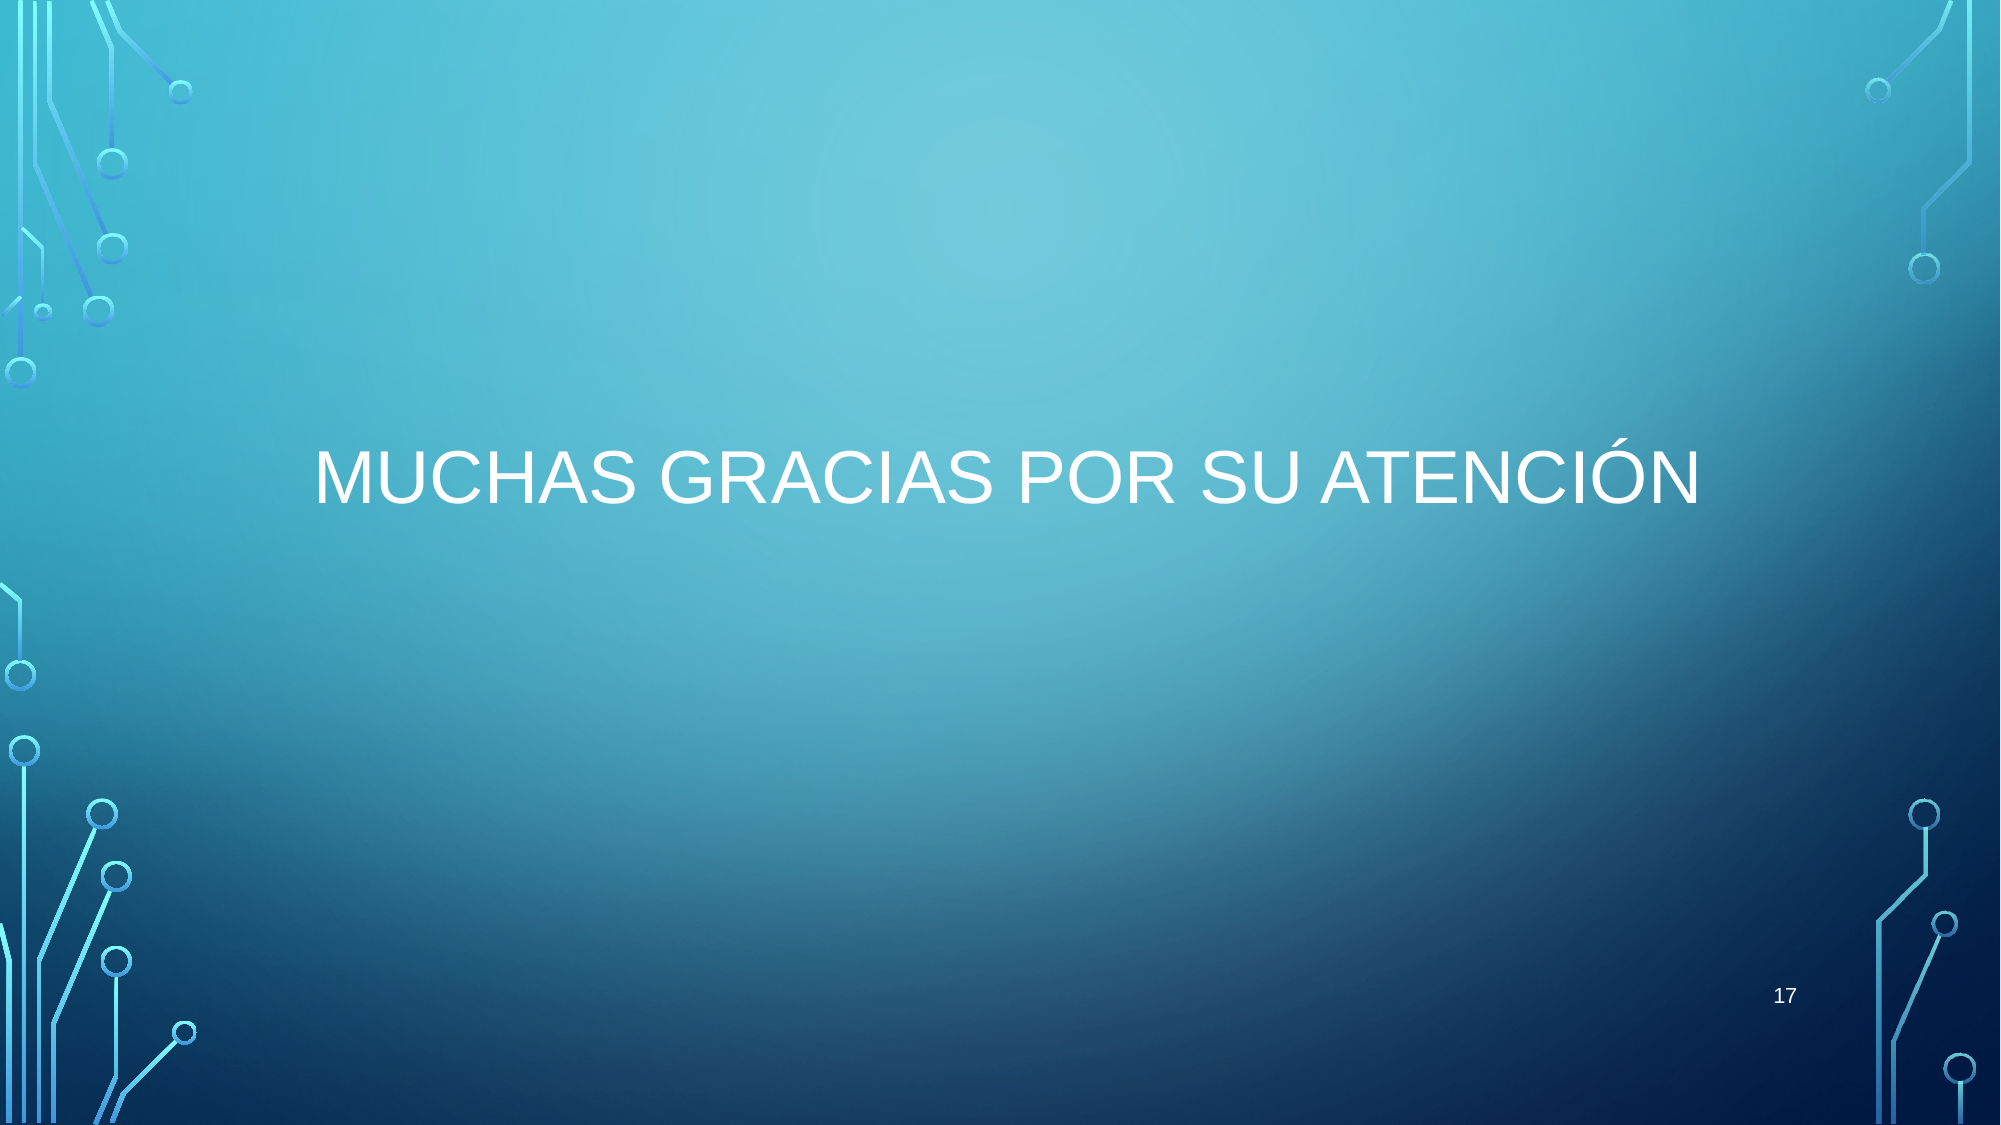

# MUCHAS GRACIAS POR SU Atención
17